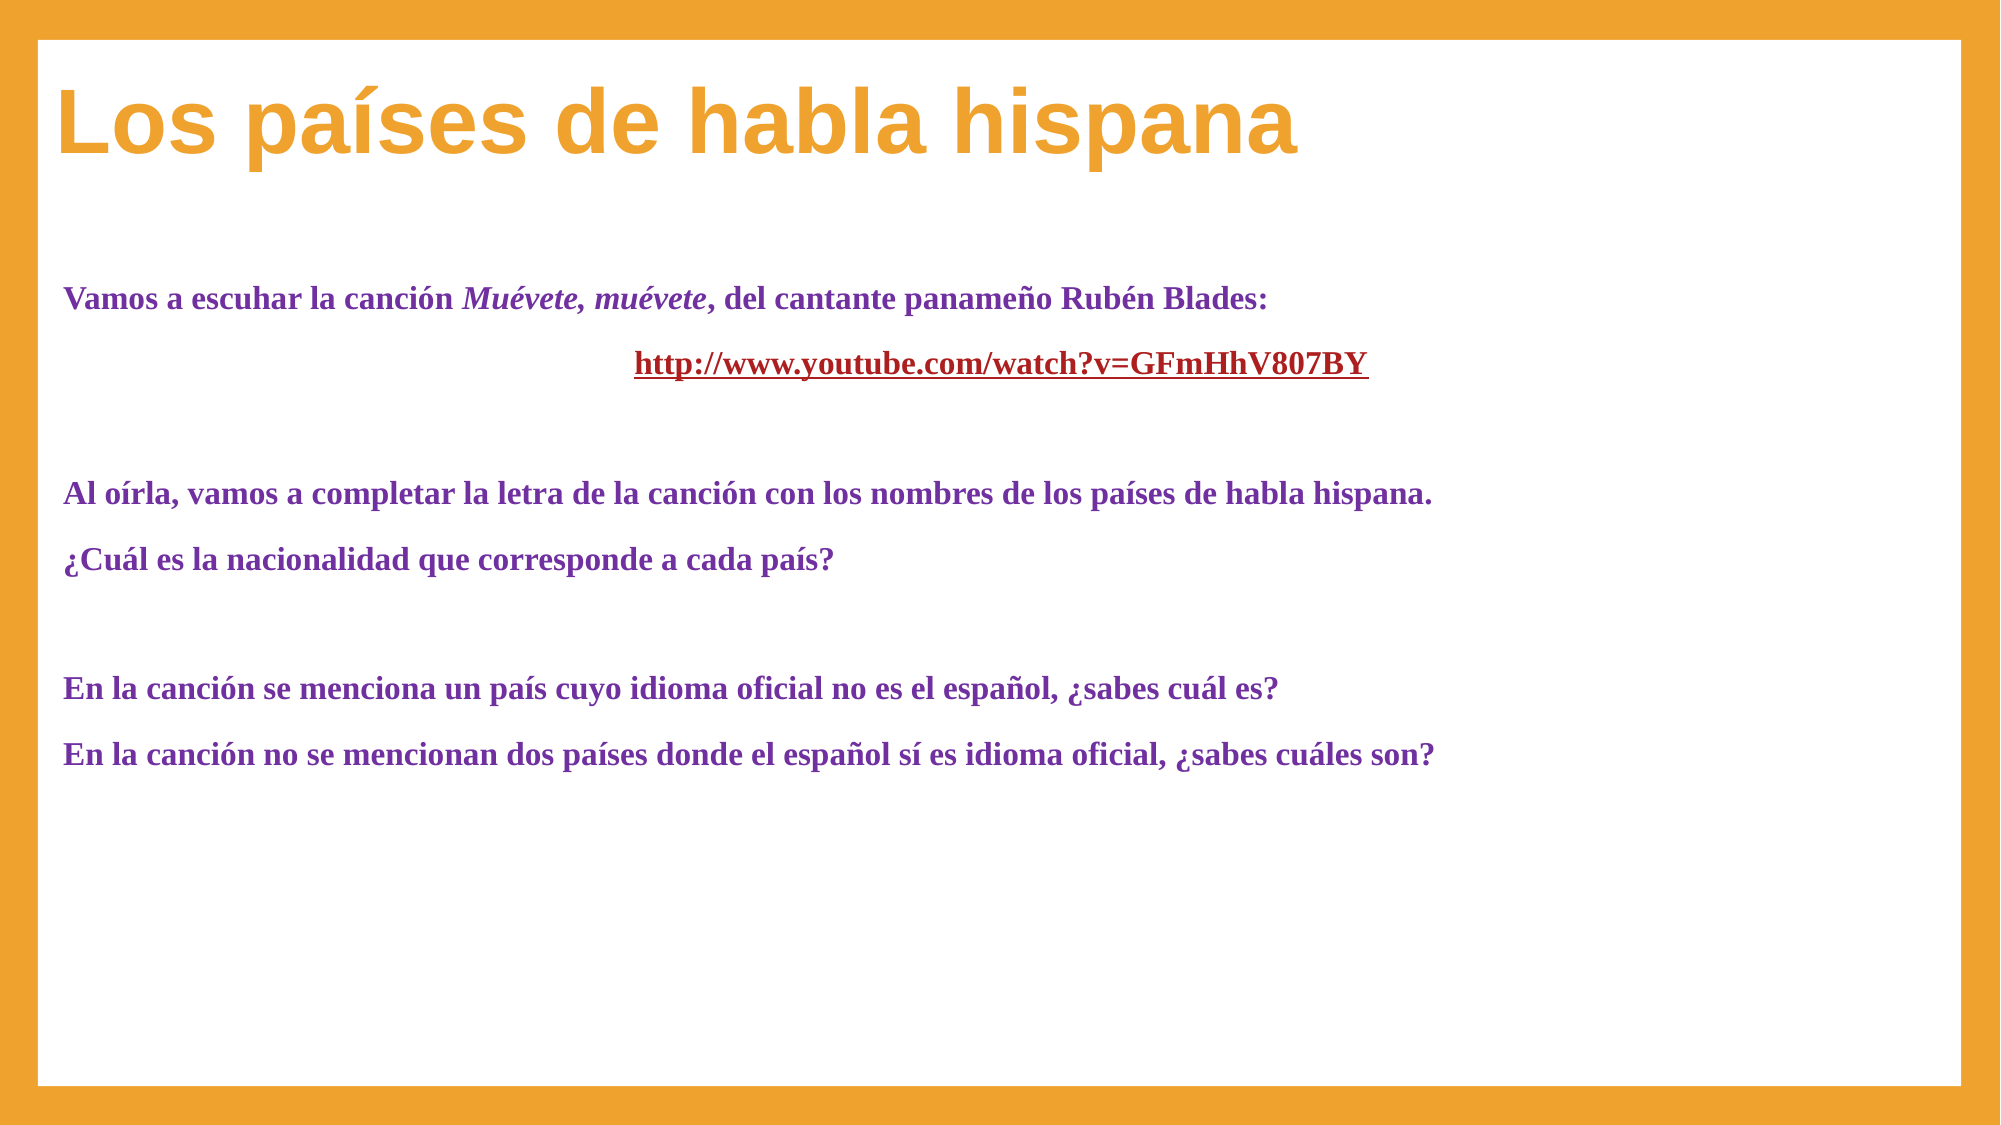

# Los países de habla hispana

Vamos a escuhar la canción Muévete, muévete, del cantante panameño Rubén Blades:
http://www.youtube.com/watch?v=GFmHhV807BY

Al oírla, vamos a completar la letra de la canción con los nombres de los países de habla hispana.
¿Cuál es la nacionalidad que corresponde a cada país?

En la canción se menciona un país cuyo idioma oficial no es el español, ¿sabes cuál es?
En la canción no se mencionan dos países donde el español sí es idioma oficial, ¿sabes cuáles son?